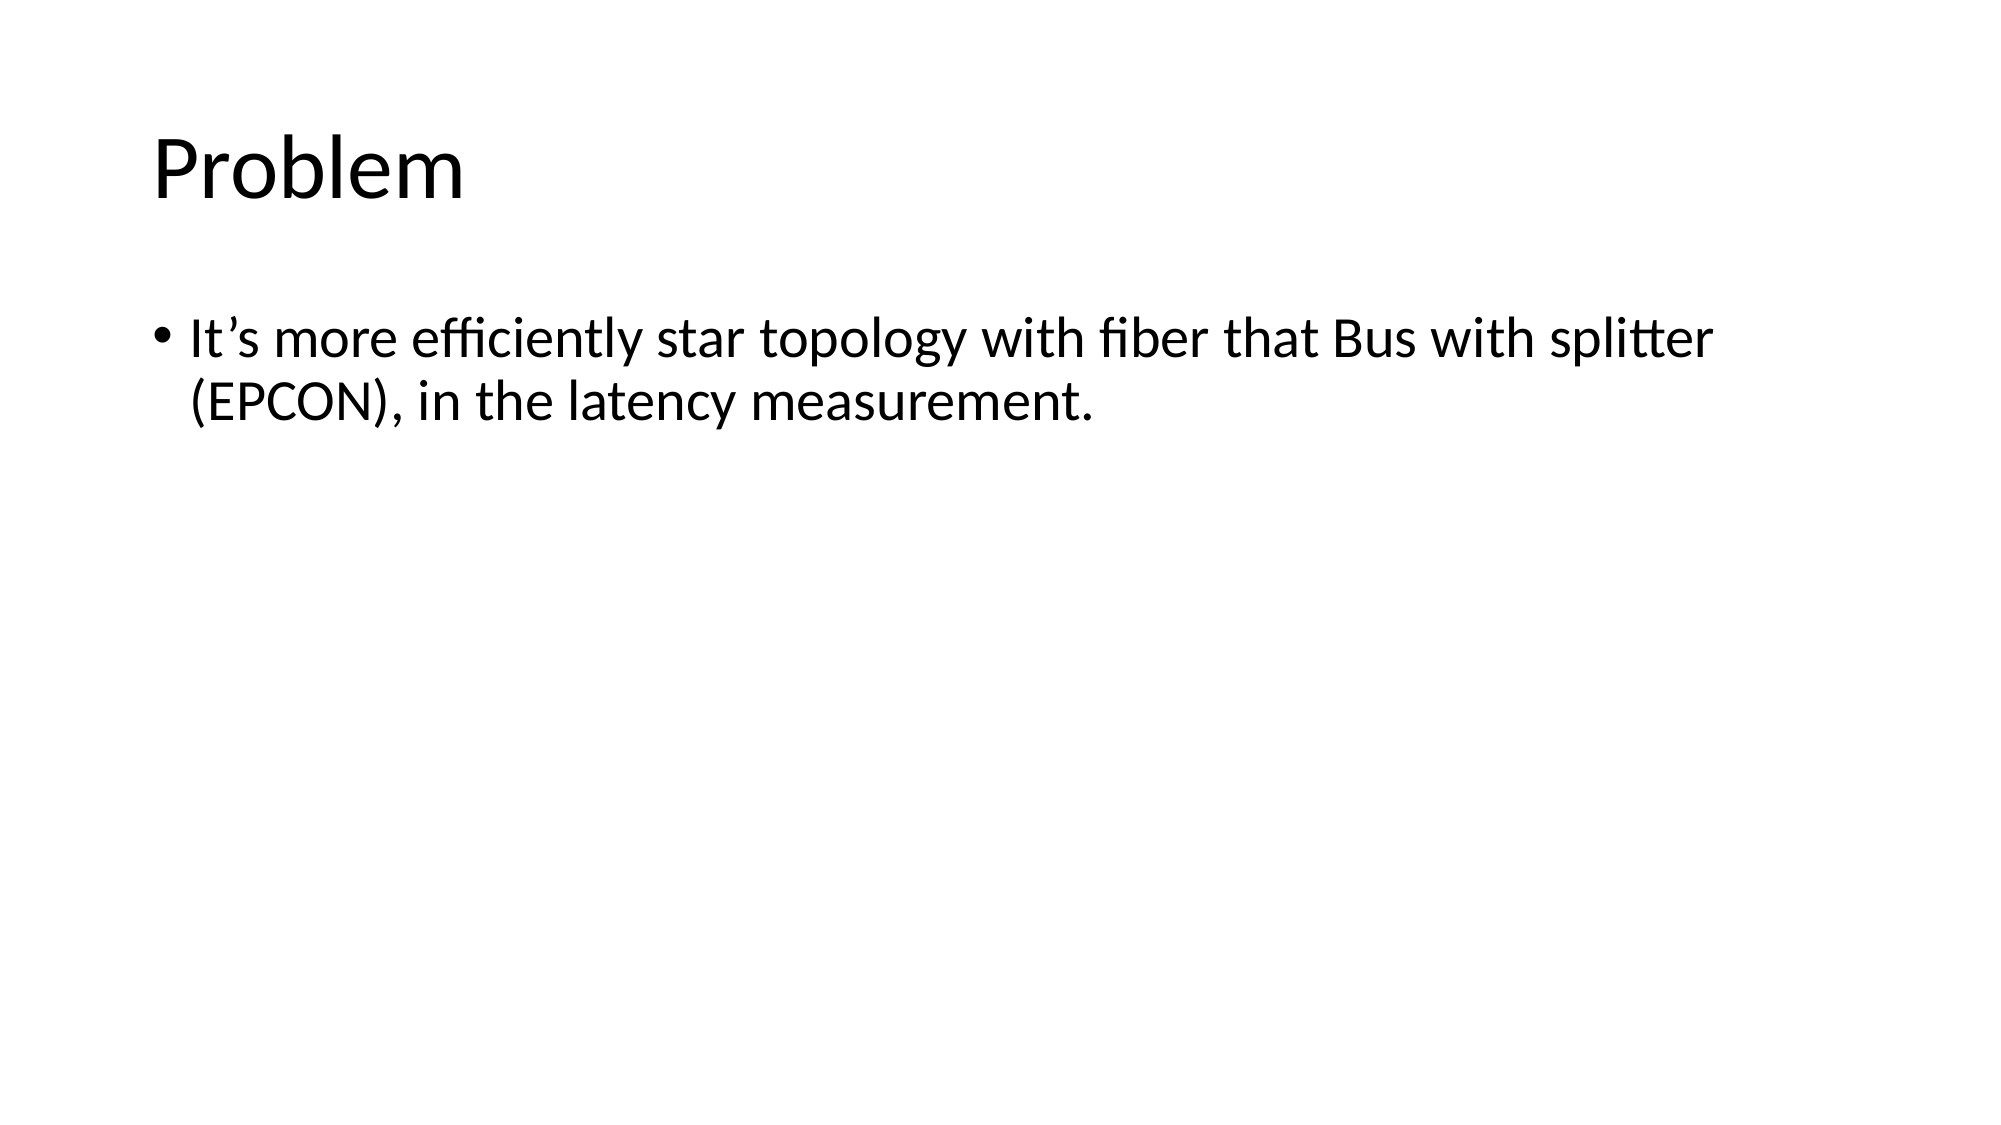

# Problem
It’s more efficiently star topology with fiber that Bus with splitter (EPCON), in the latency measurement.